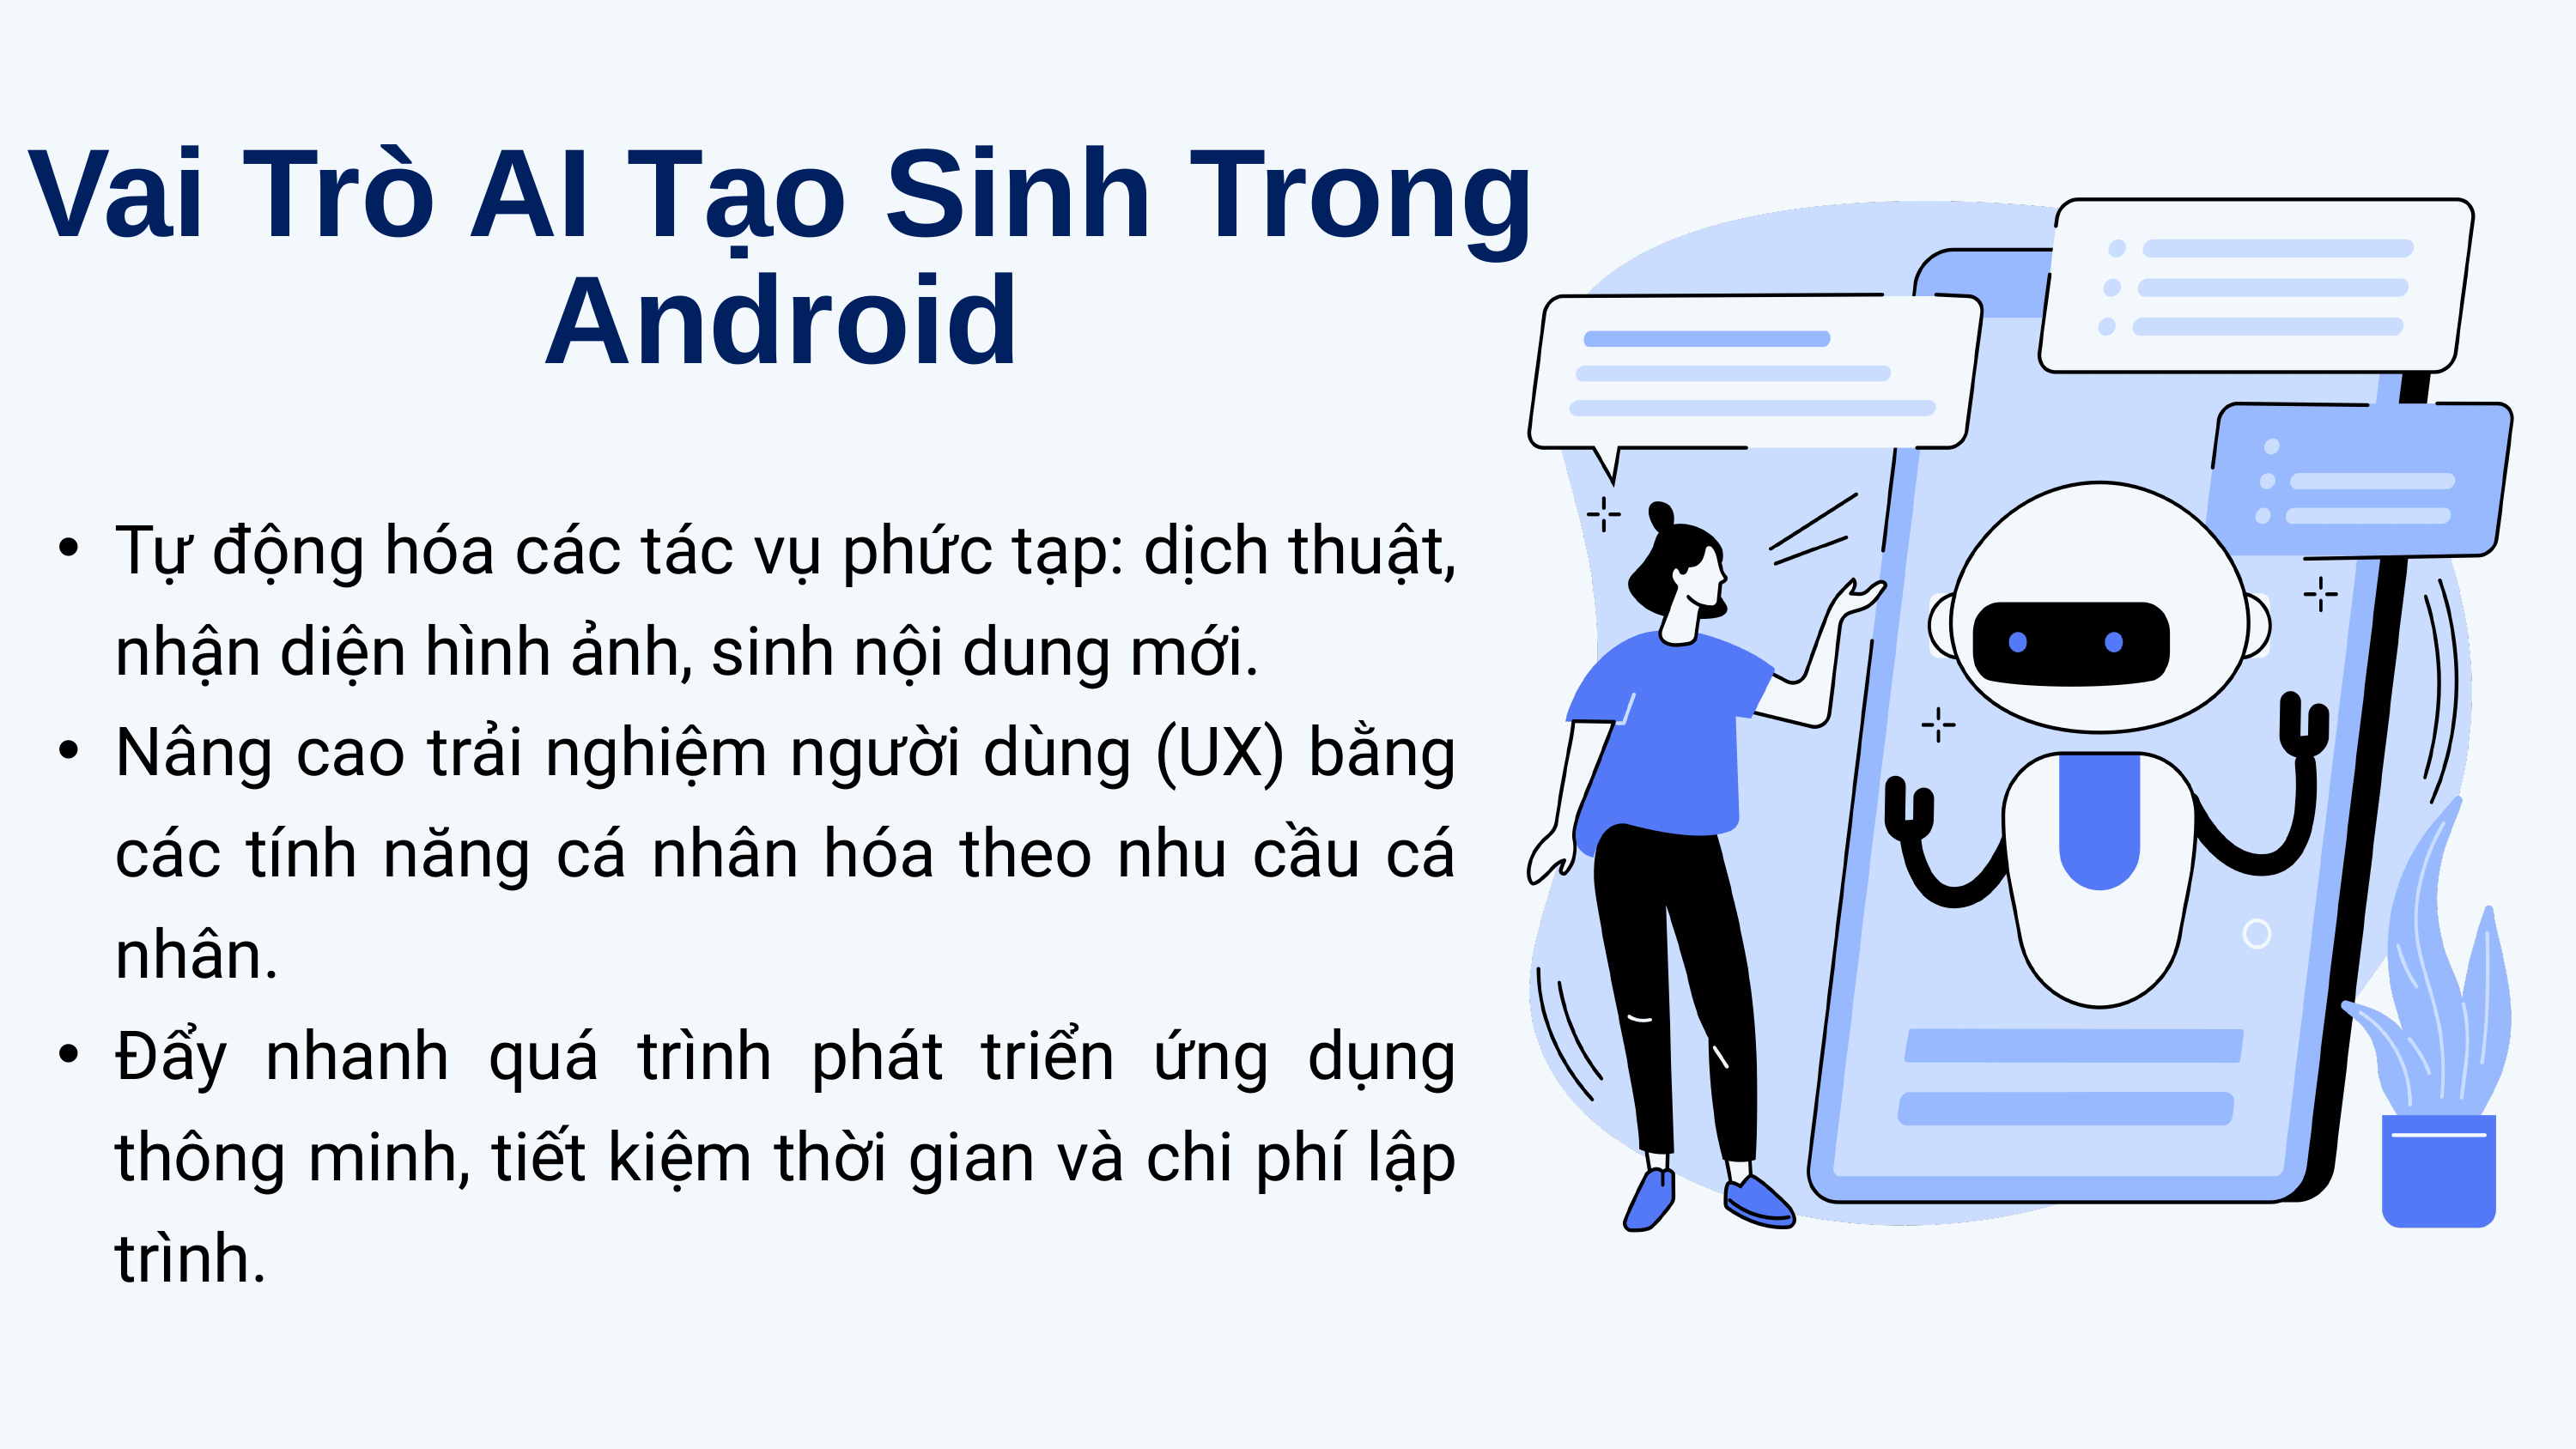

Vai Trò AI Tạo Sinh Trong Android

Tự động hóa các tác vụ phức tạp: dịch thuật, nhận diện hình ảnh, sinh nội dung mới.
Nâng cao trải nghiệm người dùng (UX) bằng các tính năng cá nhân hóa theo nhu cầu cá nhân.
Đẩy nhanh quá trình phát triển ứng dụng thông minh, tiết kiệm thời gian và chi phí lập trình.